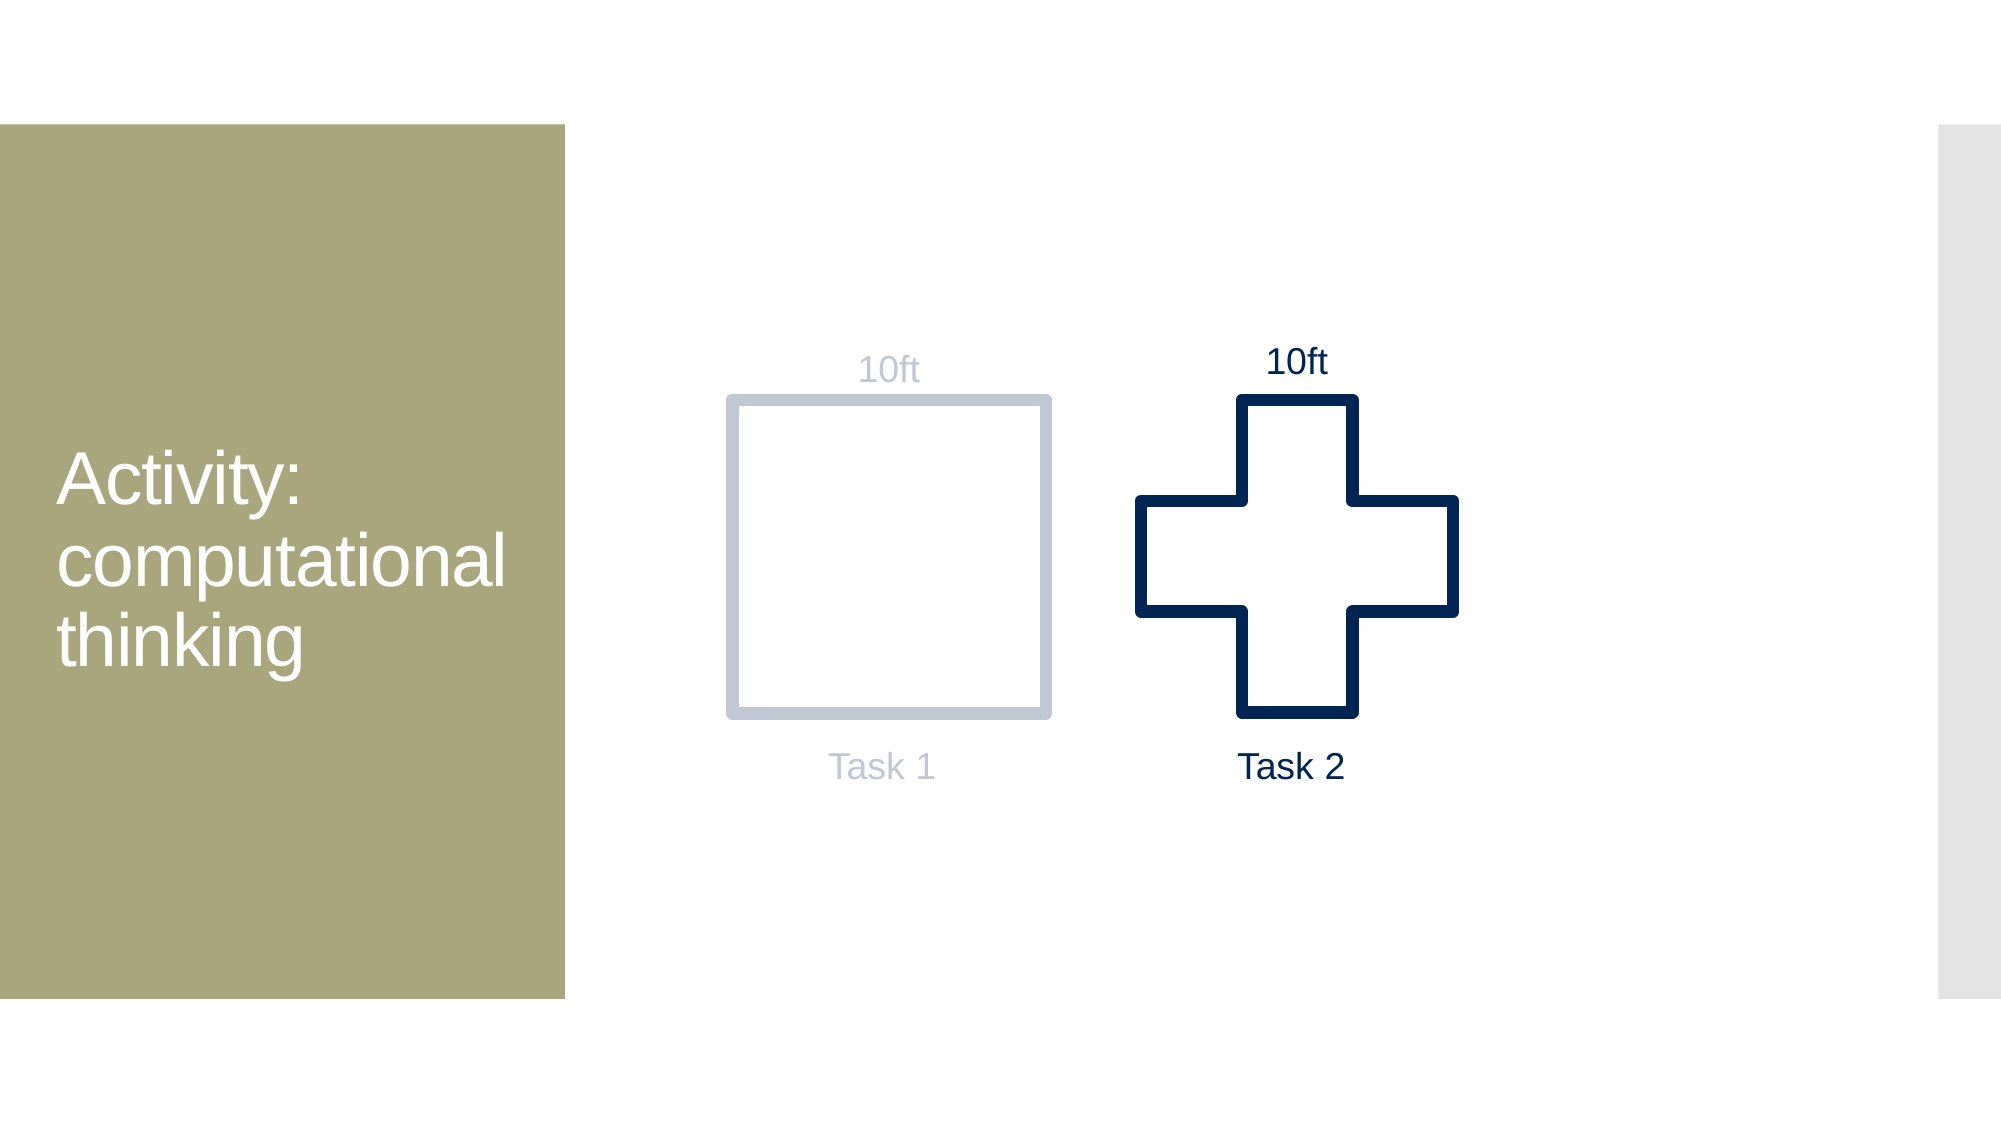

# Activity: computational thinking

10ft

Task 2
10ft

Task 1